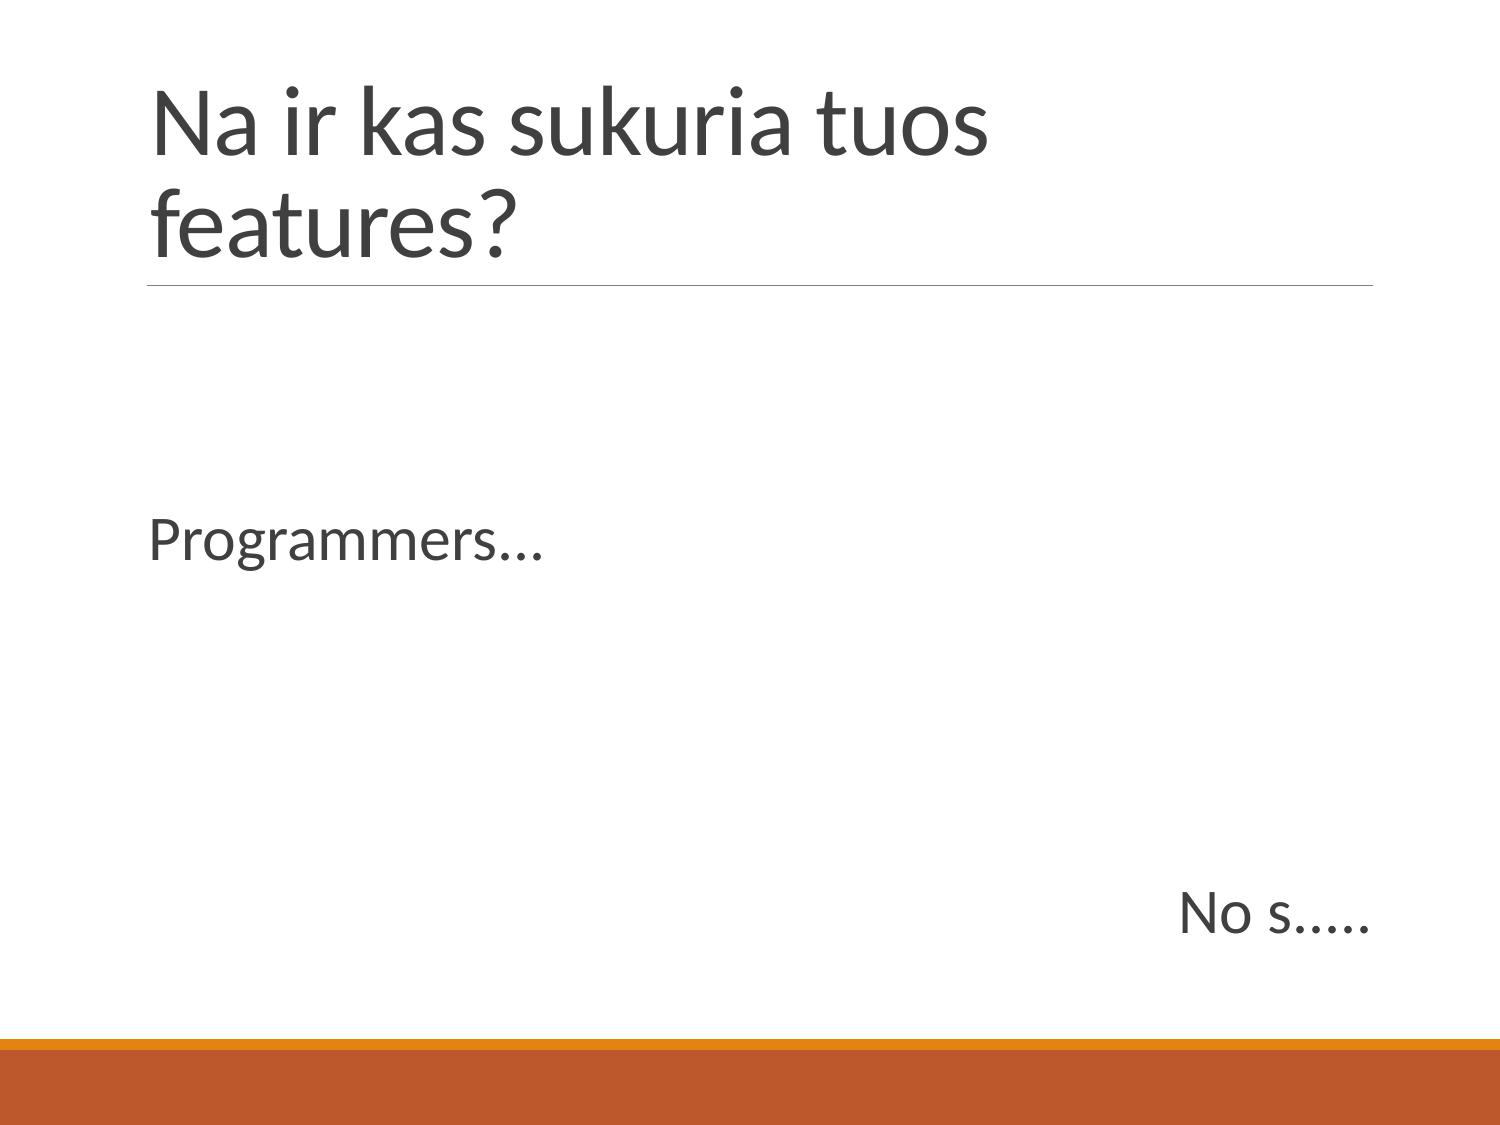

# Na ir kas sukuria tuos features?

Programmers...

No s.....